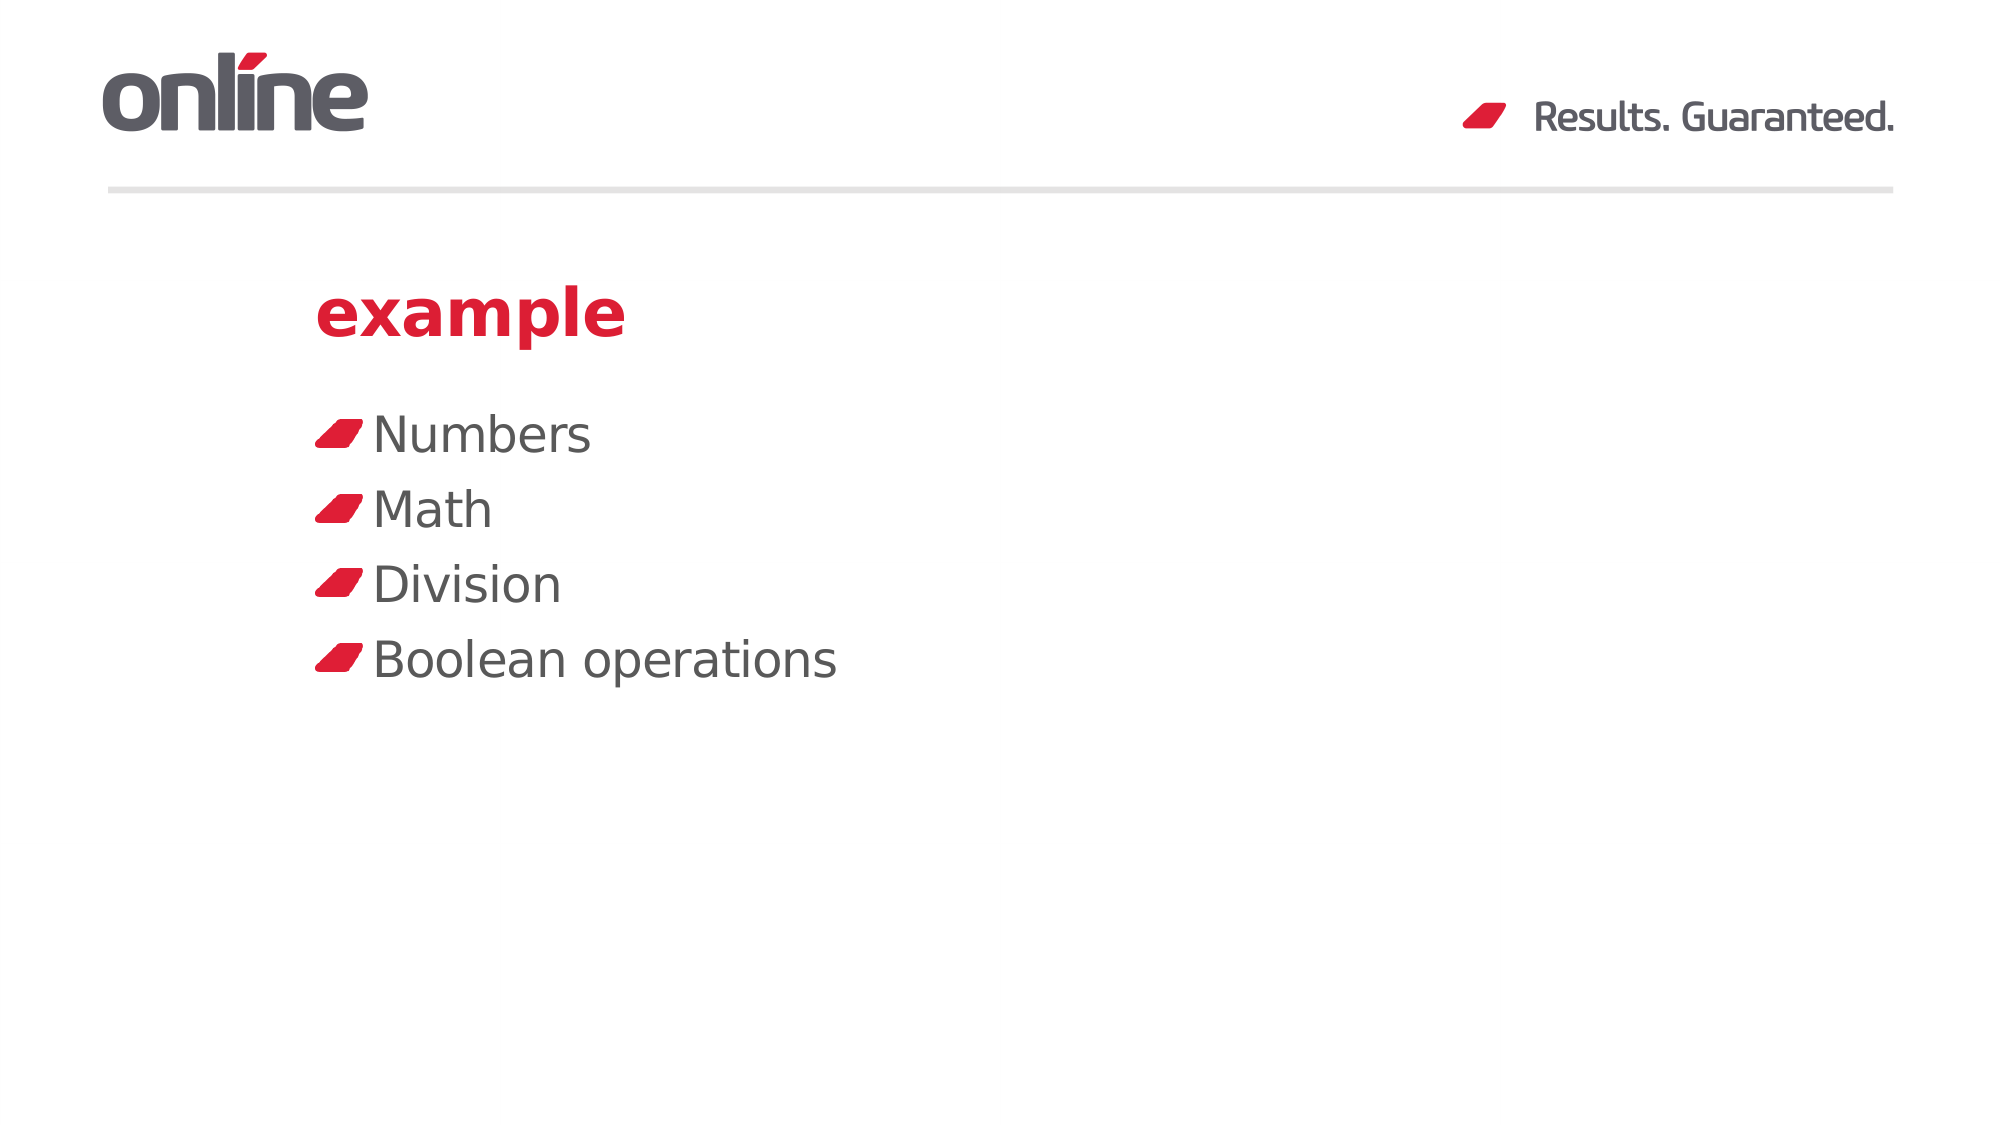

# example
Numbers
Math
Division
Boolean operations